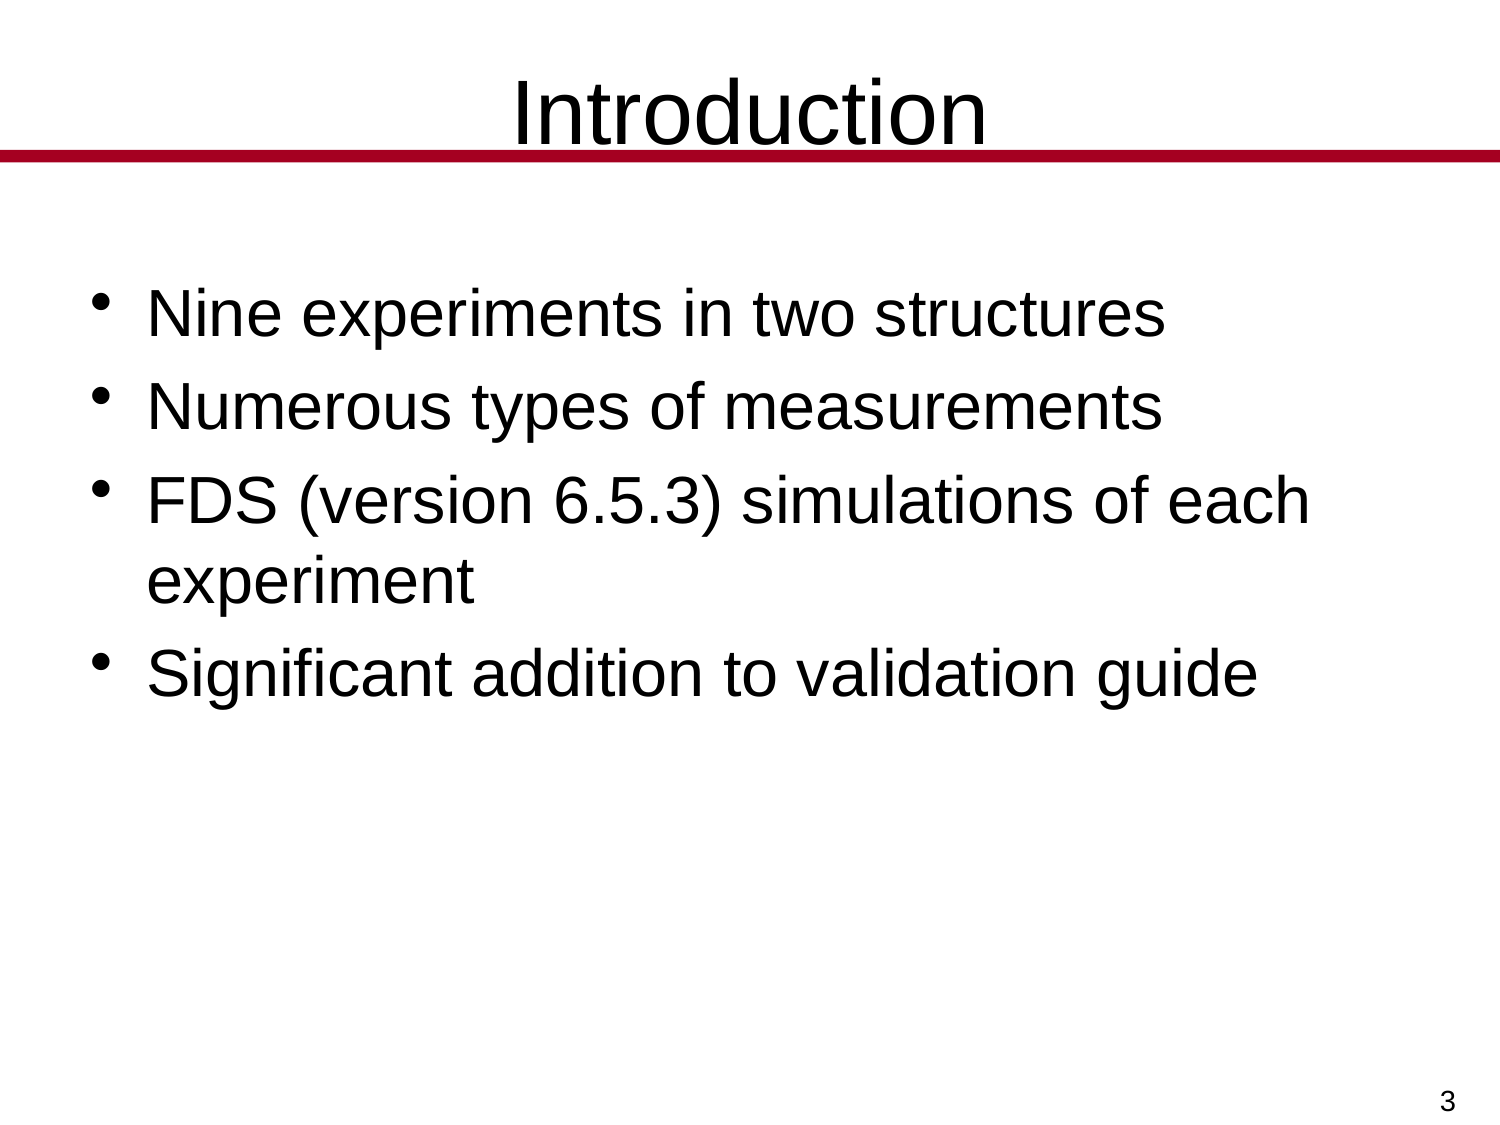

# Introduction
Nine experiments in two structures
Numerous types of measurements
FDS (version 6.5.3) simulations of each experiment
Significant addition to validation guide